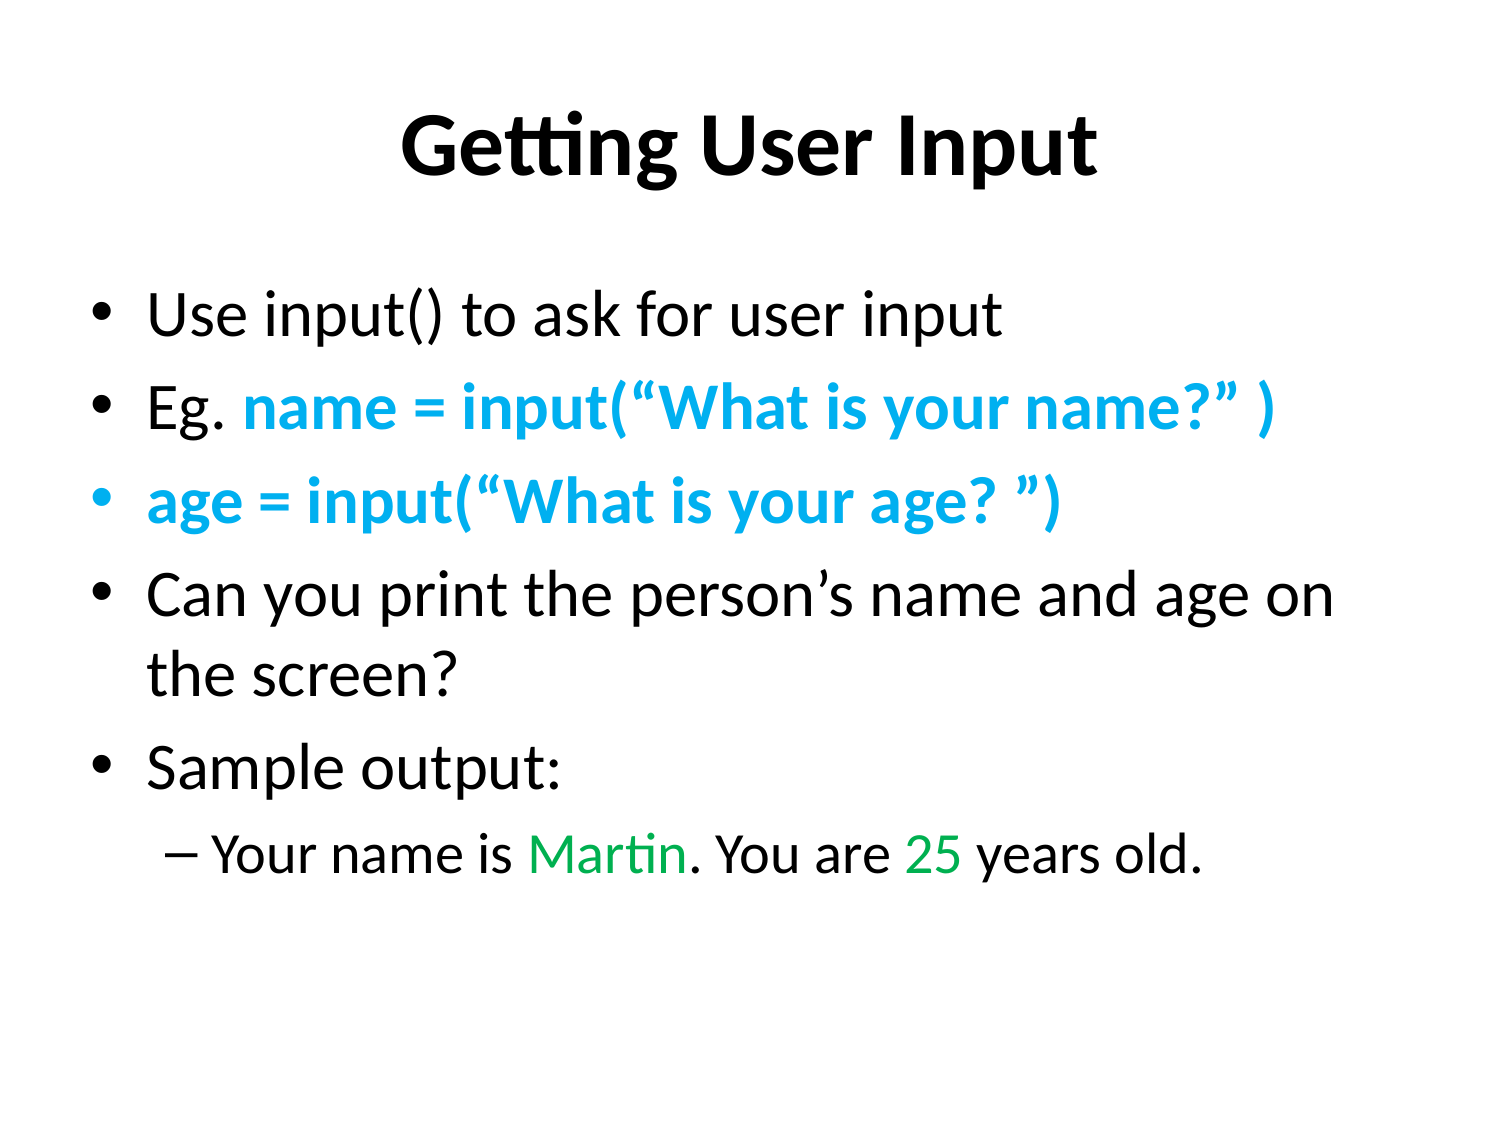

# Getting User Input
Use input() to ask for user input
Eg. name = input(“What is your name?” )
age = input(“What is your age? ”)
Can you print the person’s name and age on the screen?
Sample output:
Your name is Martin. You are 25 years old.